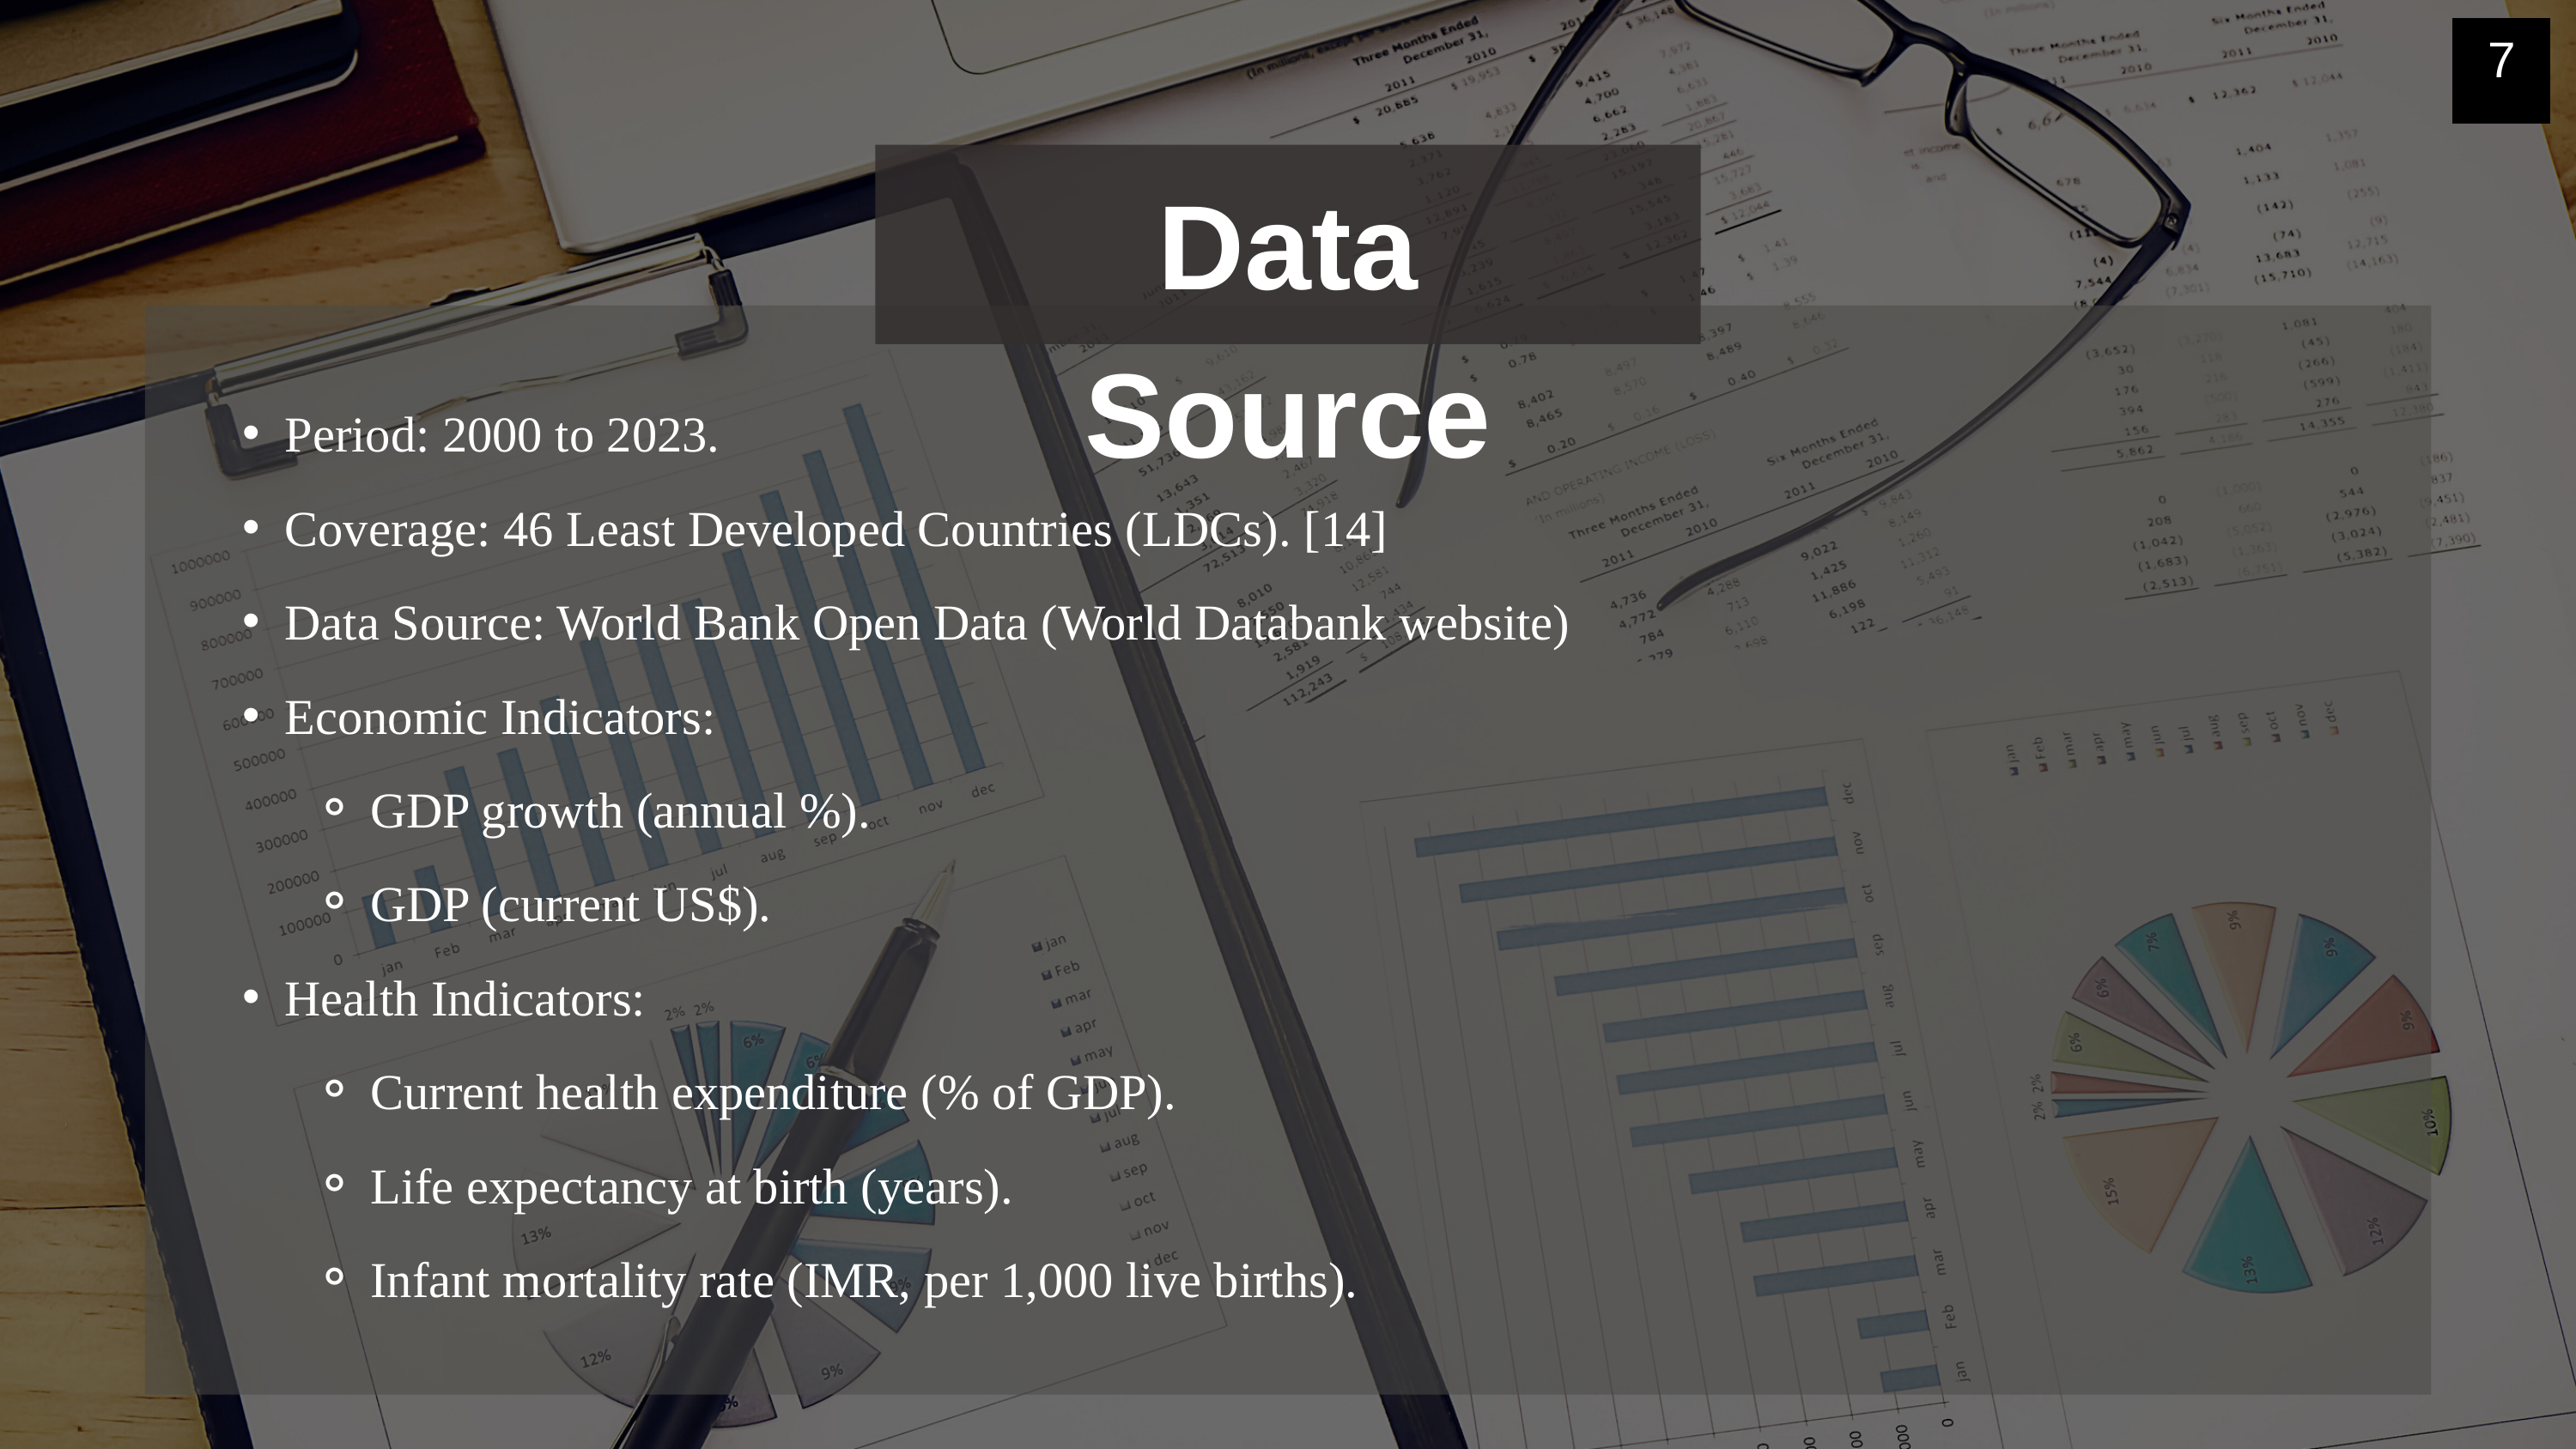

7

Data Source

Period: 2000 to 2023.
Coverage: 46 Least Developed Countries (LDCs). [14]
Data Source: World Bank Open Data (World Databank website)
Economic Indicators:
GDP growth (annual %).
GDP (current US$).
Health Indicators:
Current health expenditure (% of GDP).
Life expectancy at birth (years).
Infant mortality rate (IMR, per 1,000 live births).